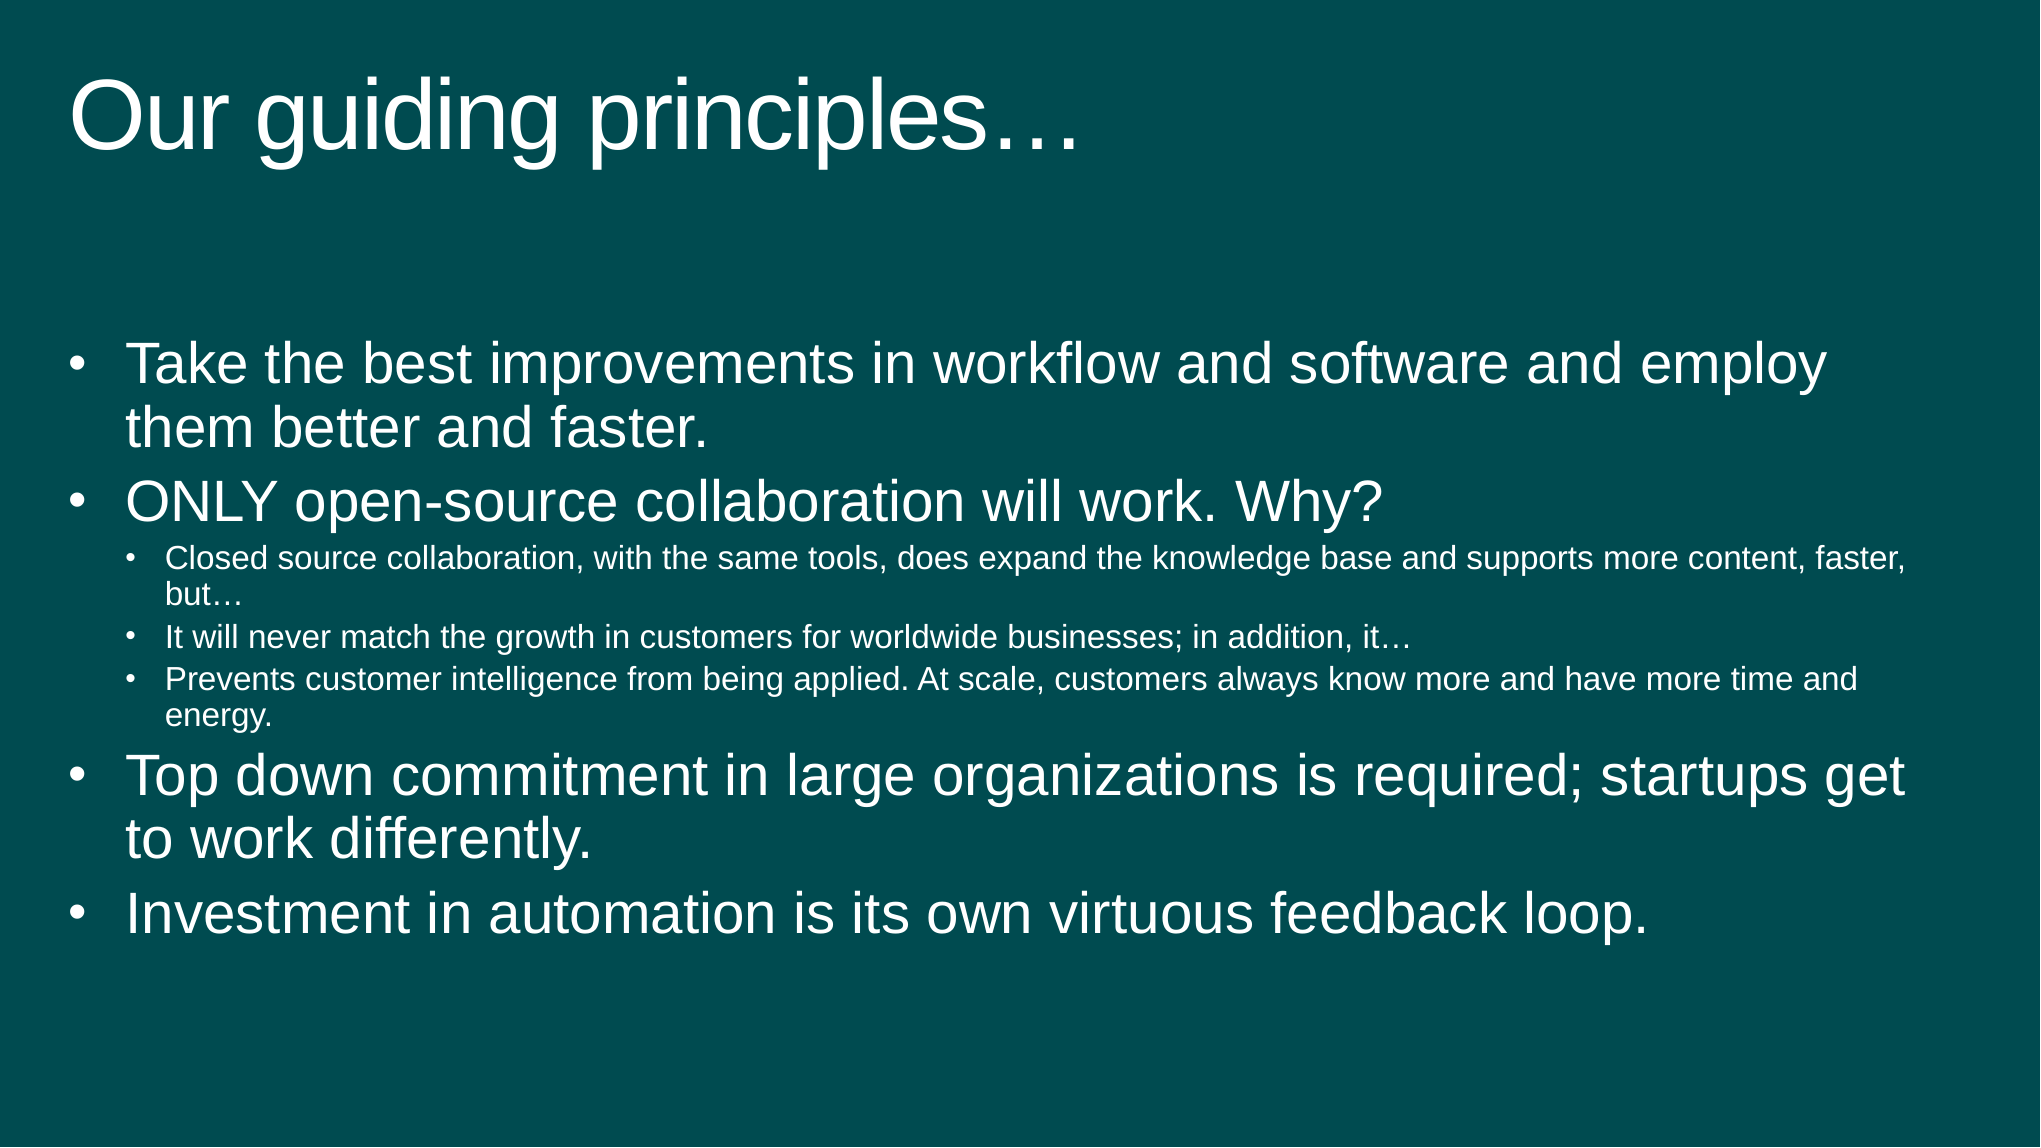

# Our guiding principles…
Take the best improvements in workflow and software and employ them better and faster.
ONLY open-source collaboration will work. Why?
Closed source collaboration, with the same tools, does expand the knowledge base and supports more content, faster, but…
It will never match the growth in customers for worldwide businesses; in addition, it…
Prevents customer intelligence from being applied. At scale, customers always know more and have more time and energy.
Top down commitment in large organizations is required; startups get to work differently.
Investment in automation is its own virtuous feedback loop.